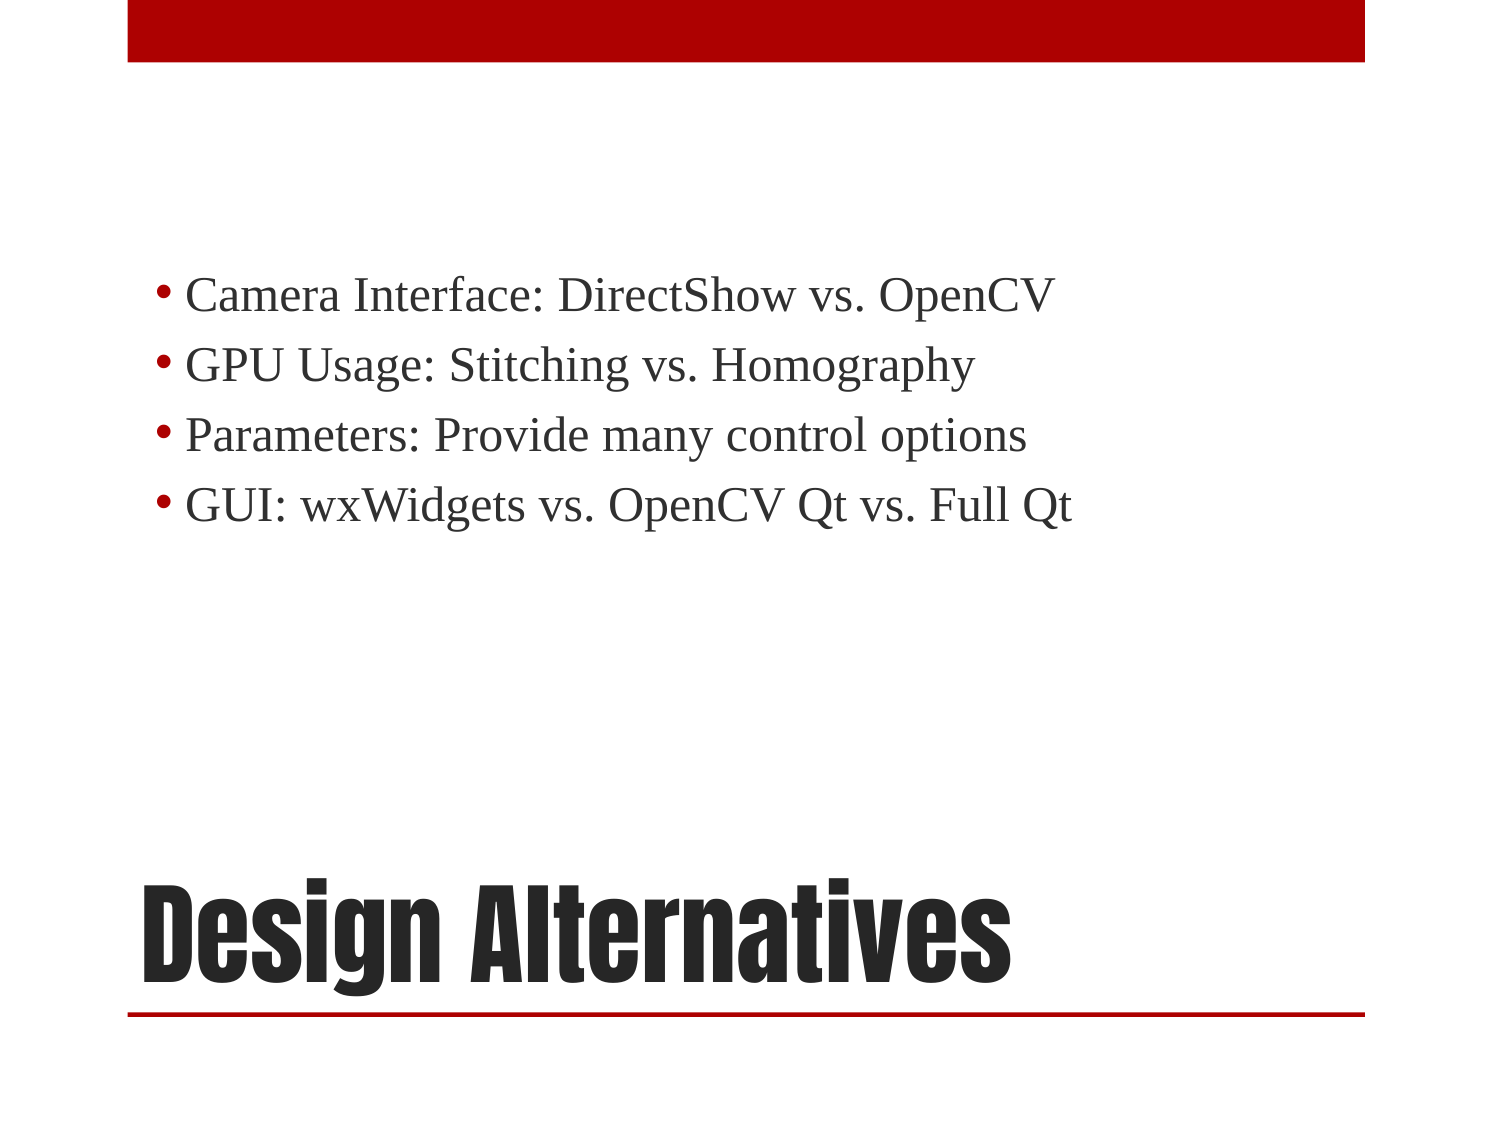

Camera Interface: DirectShow vs. OpenCV
GPU Usage: Stitching vs. Homography
Parameters: Provide many control options
GUI: wxWidgets vs. OpenCV Qt vs. Full Qt

# Design Alternatives